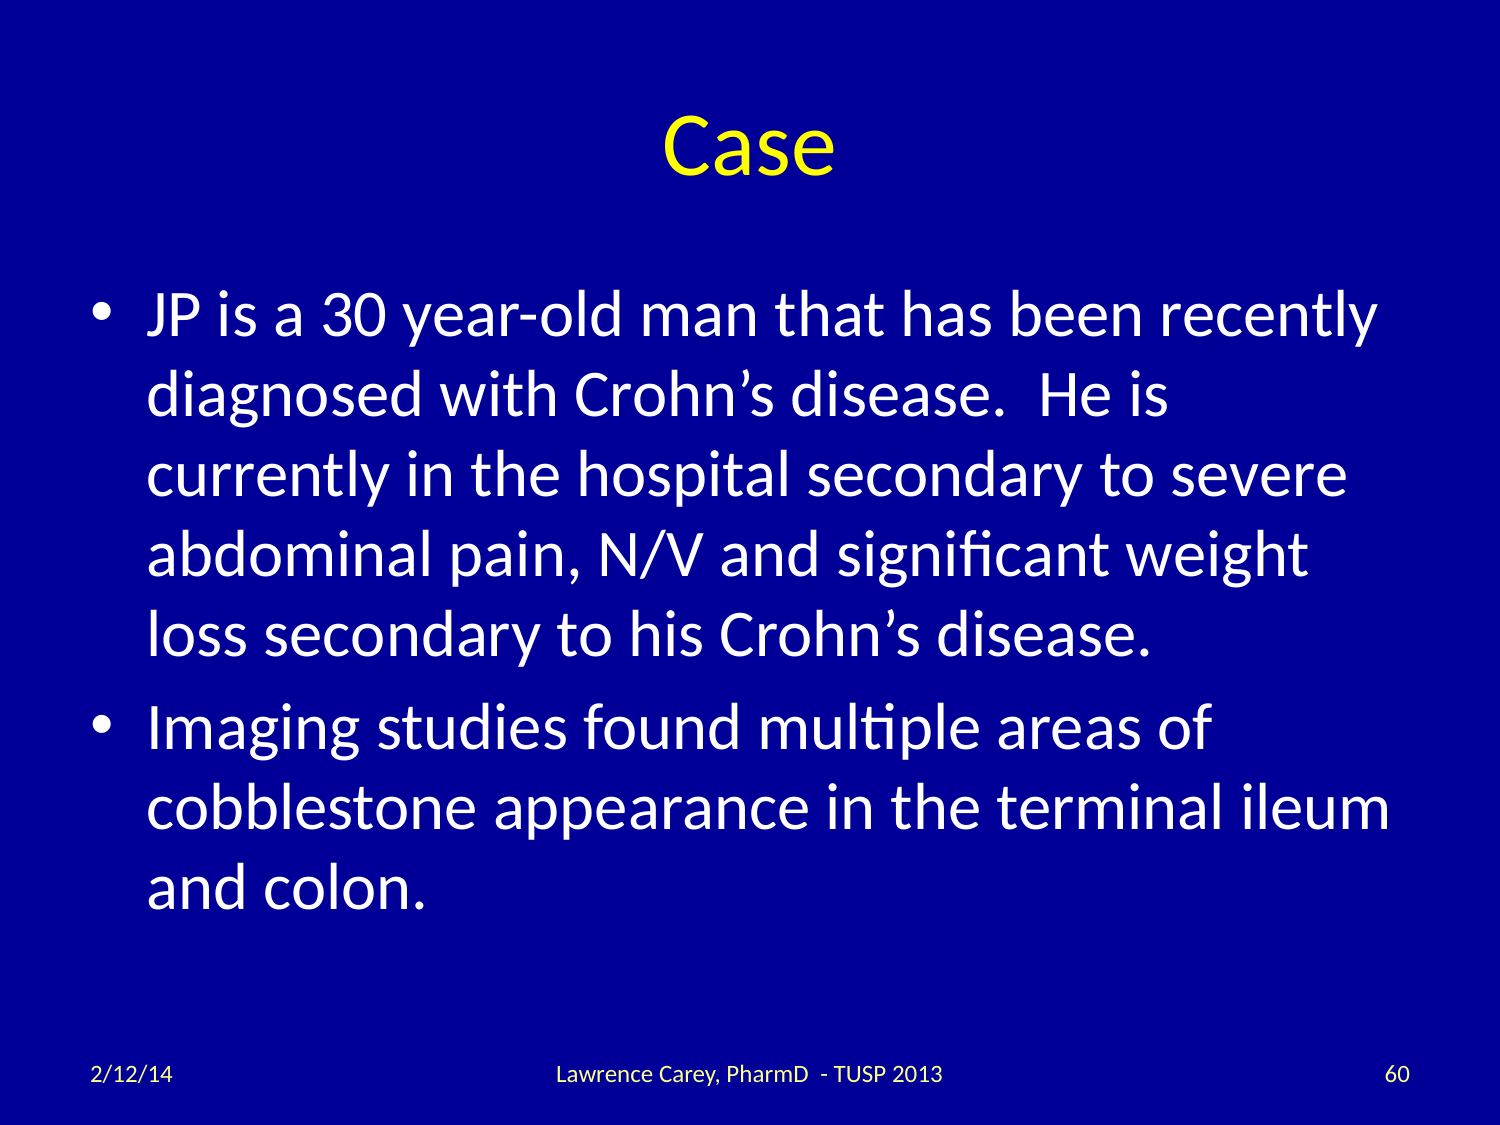

# Case
JP is a 30 year-old man that has been recently diagnosed with Crohn’s disease.  He is currently in the hospital secondary to severe abdominal pain, N/V and significant weight loss secondary to his Crohn’s disease.
Imaging studies found multiple areas of cobblestone appearance in the terminal ileum and colon.

2/12/14
Lawrence Carey, PharmD  - TUSP 2013
60